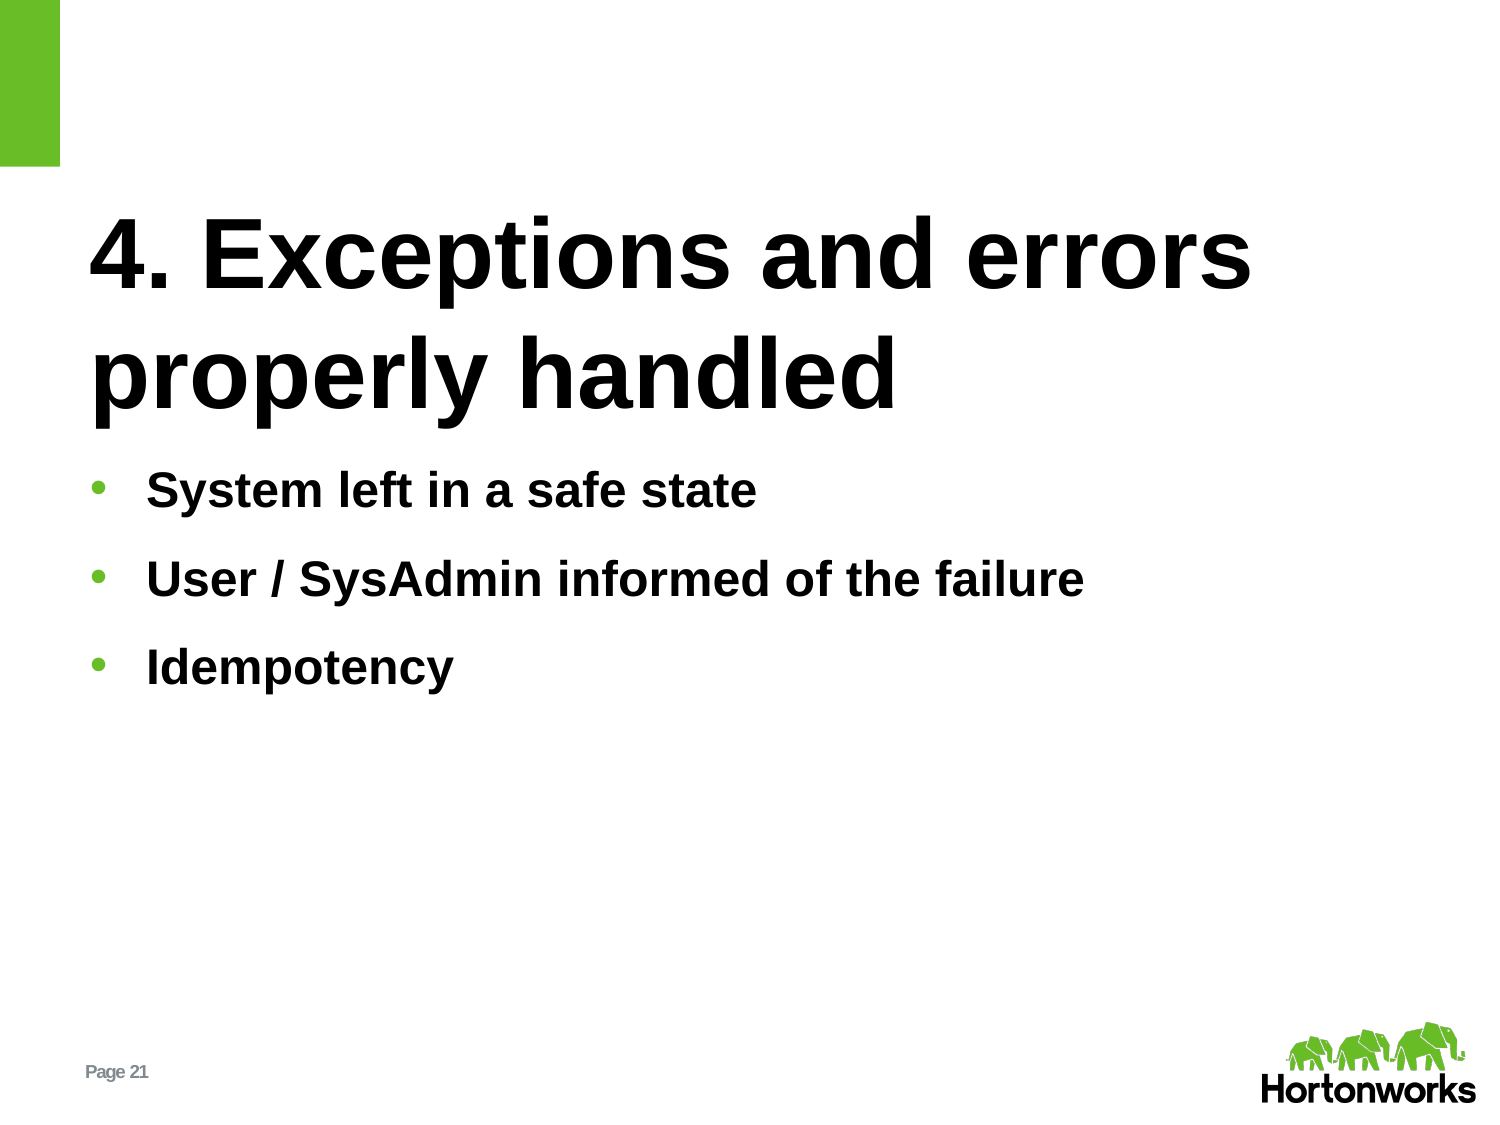

4. Exceptions and errors properly handled
System left in a safe state
User / SysAdmin informed of the failure
Idempotency